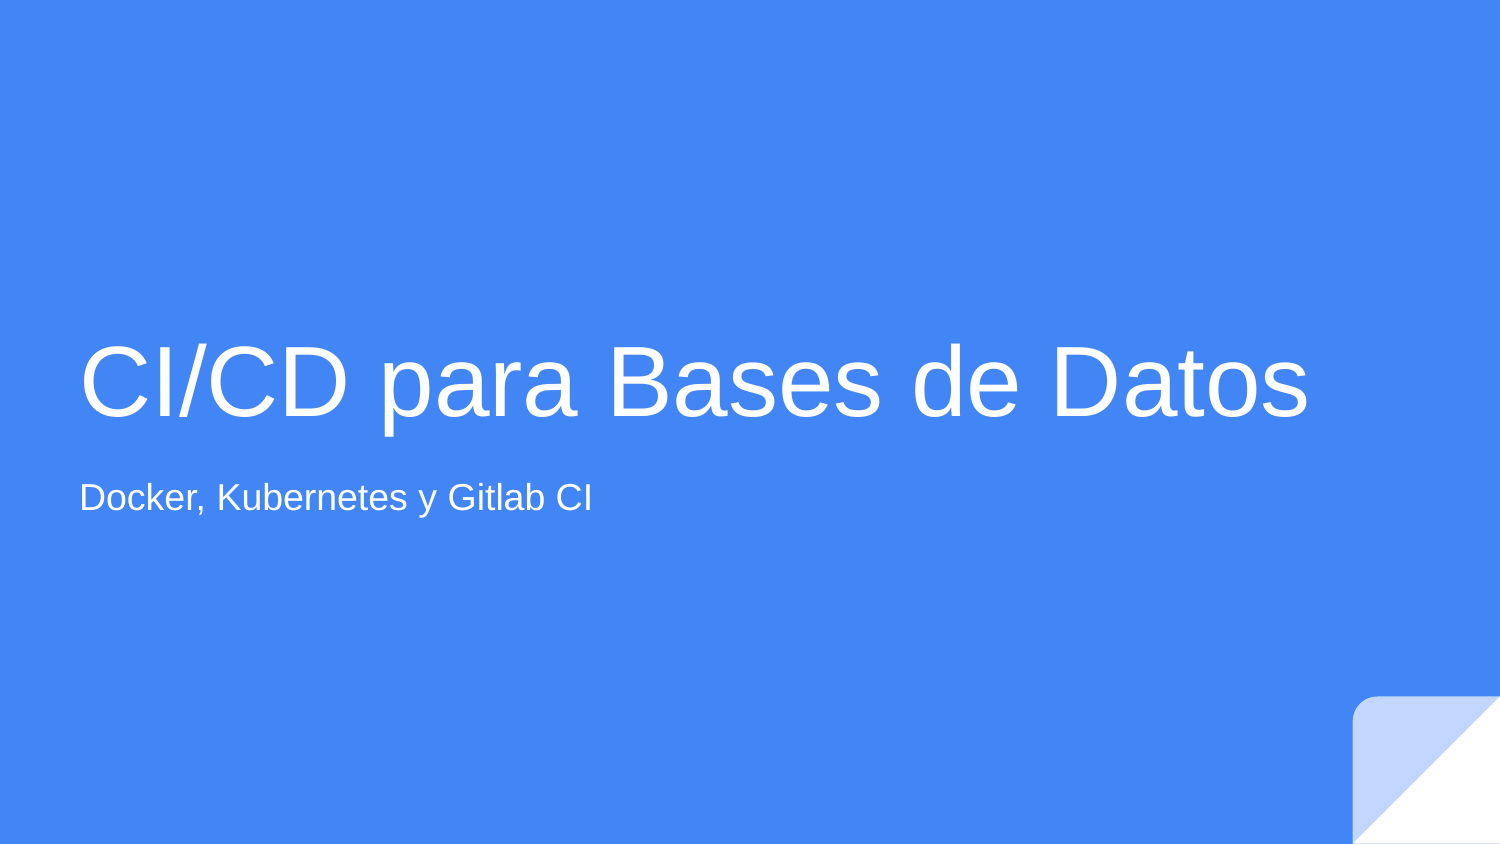

# CI/CD para Bases de Datos
Docker, Kubernetes y Gitlab CI